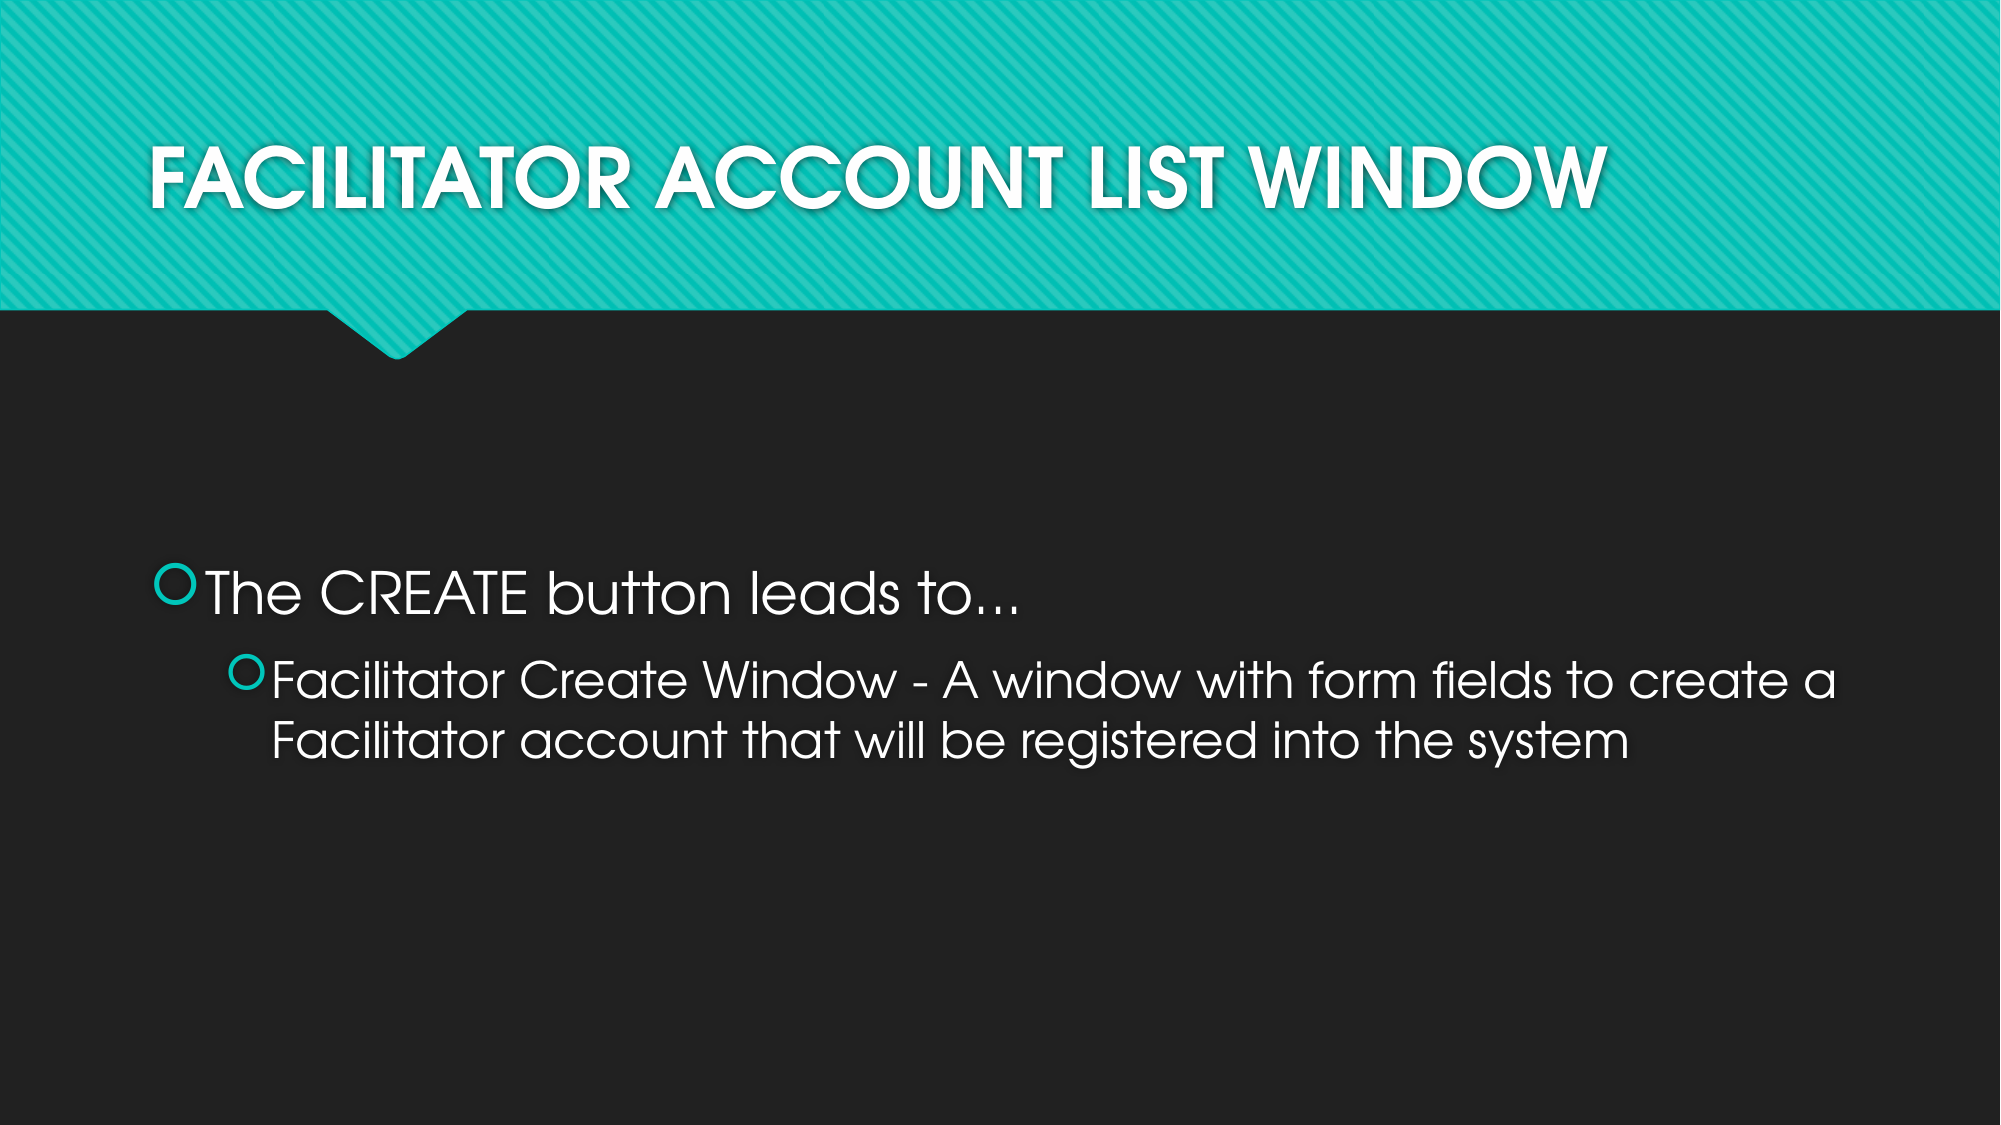

# FACILITATOR ACCOUNT LIST WINDOW
The CREATE button leads to...
Facilitator Create Window - A window with form fields to create a Facilitator account that will be registered into the system